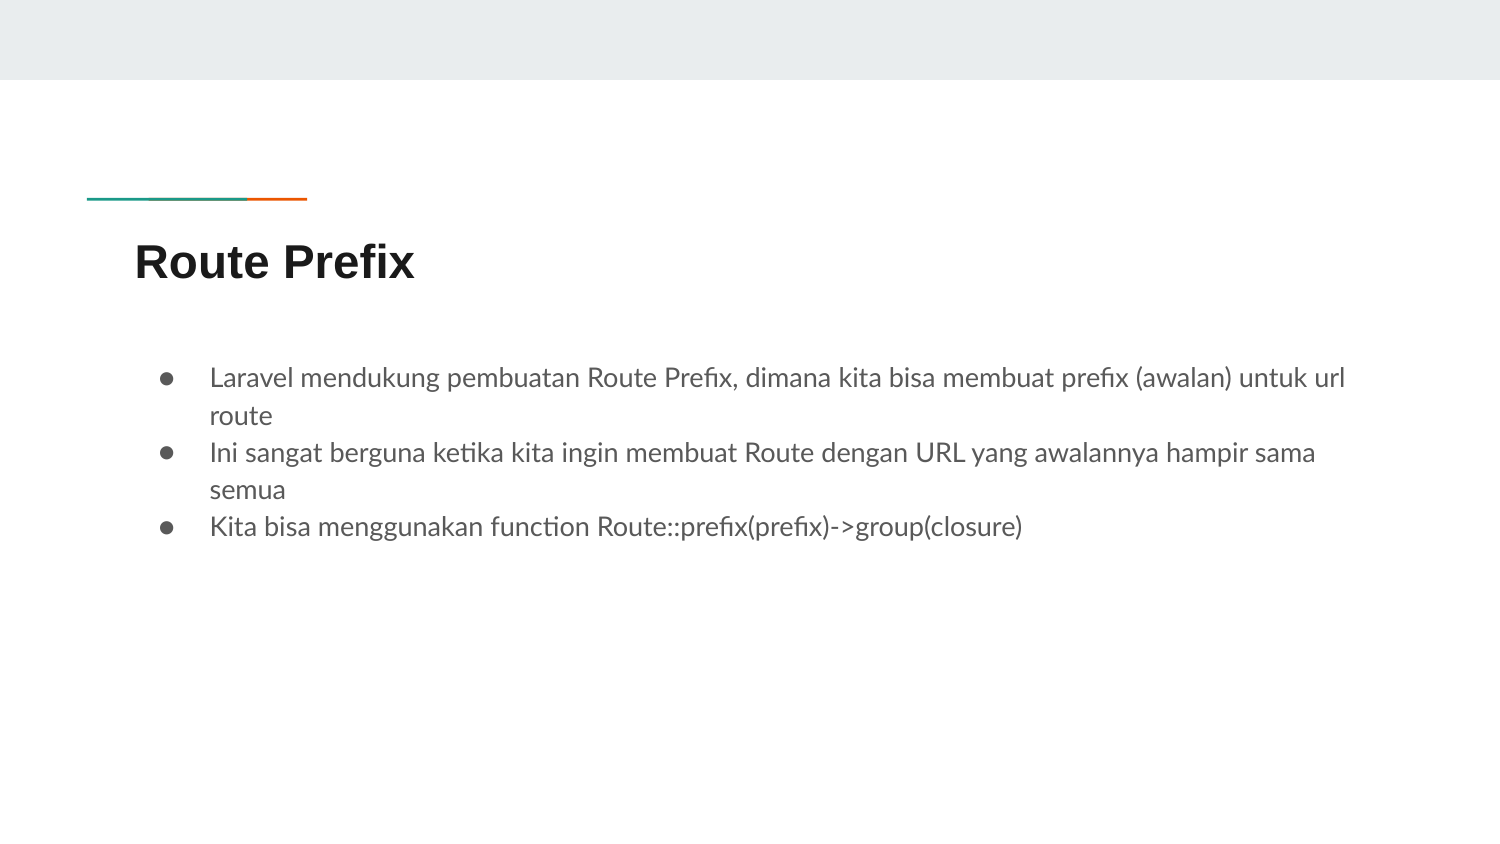

# Route Prefix
Laravel mendukung pembuatan Route Prefix, dimana kita bisa membuat prefix (awalan) untuk url route
Ini sangat berguna ketika kita ingin membuat Route dengan URL yang awalannya hampir sama semua
Kita bisa menggunakan function Route::prefix(prefix)->group(closure)